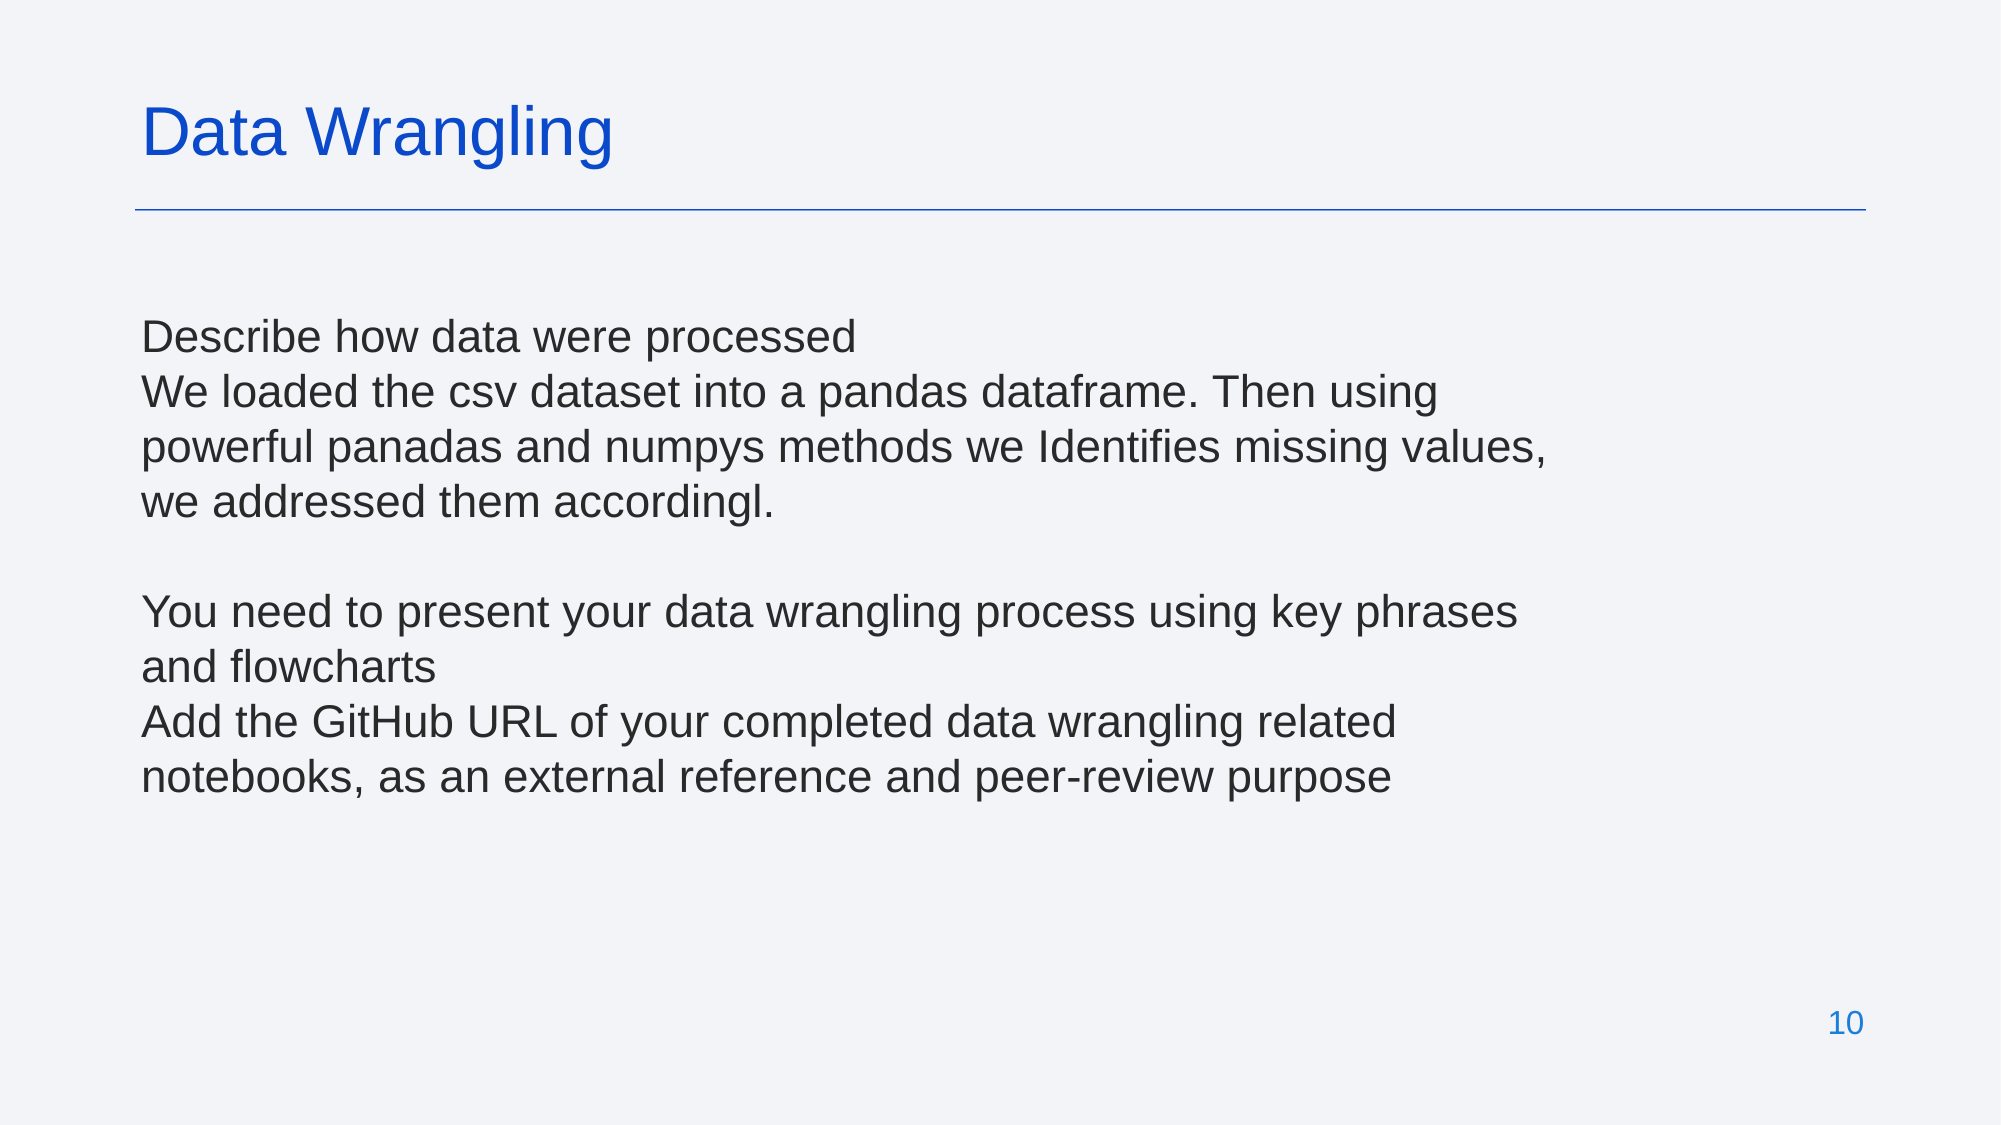

Data Wrangling
Describe how data were processed
We loaded the csv dataset into a pandas dataframe. Then using powerful panadas and numpys methods we Identifies missing values, we addressed them accordingl.

You need to present your data wrangling process using key phrases and flowcharts
Add the GitHub URL of your completed data wrangling related notebooks, as an external reference and peer-review purpose

10